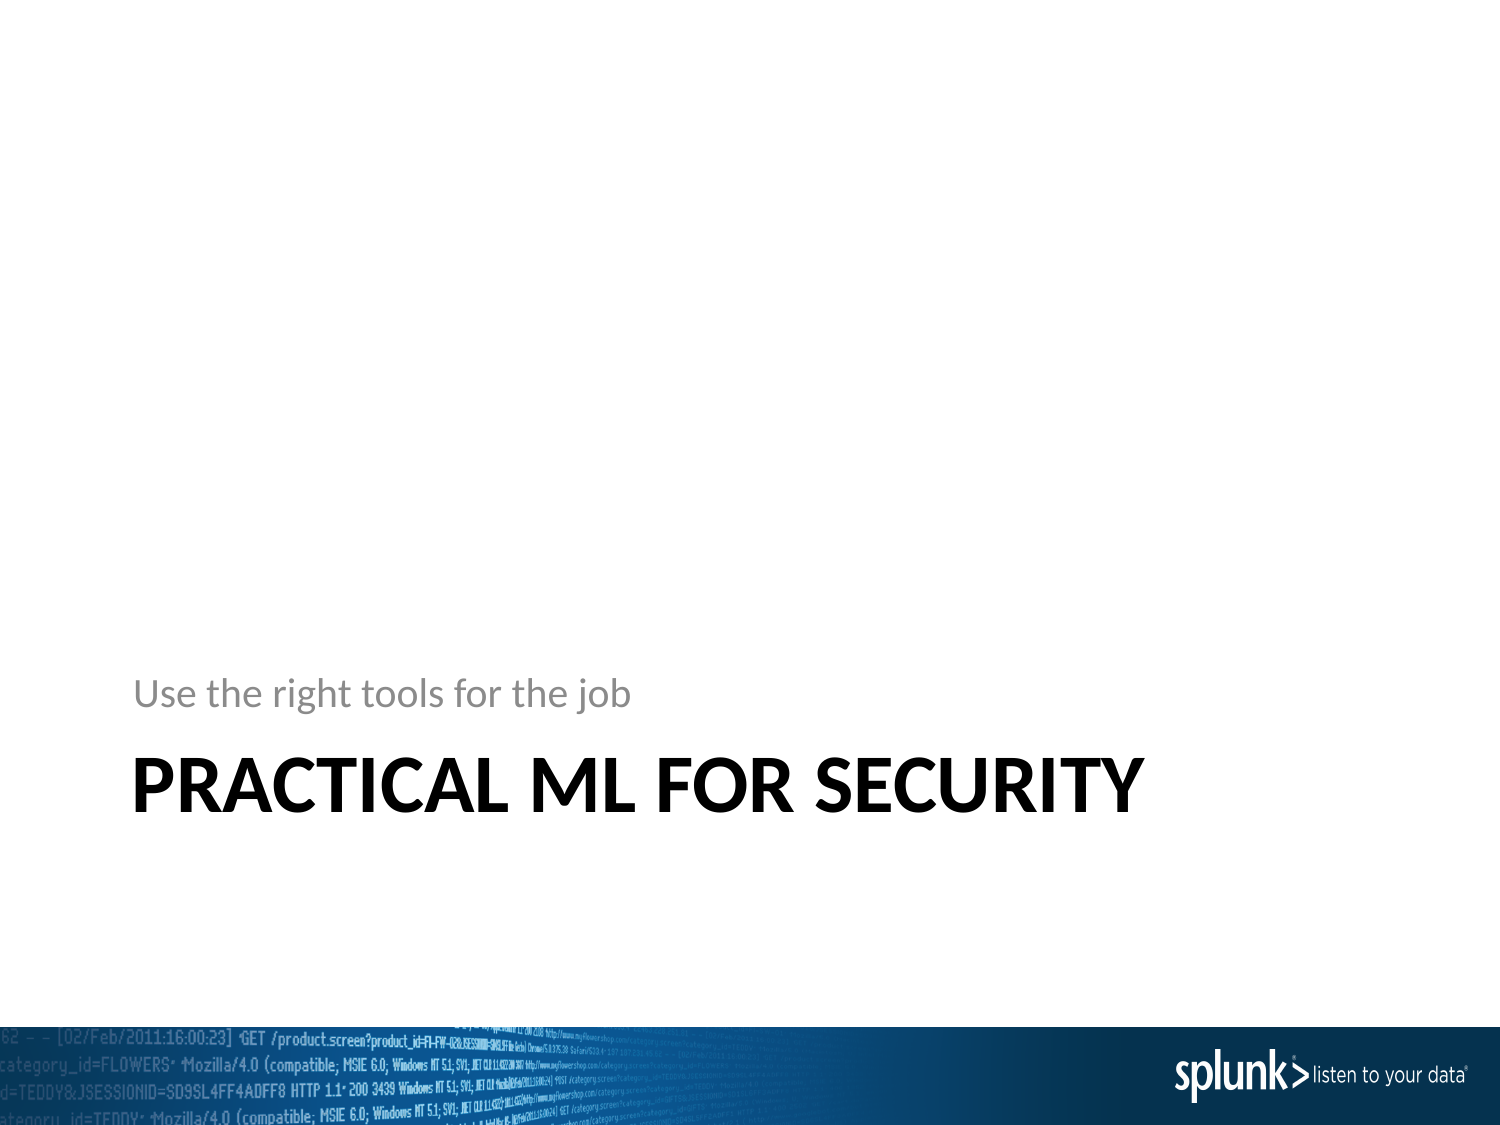

Use the right tools for the job
# Practical ML for Security